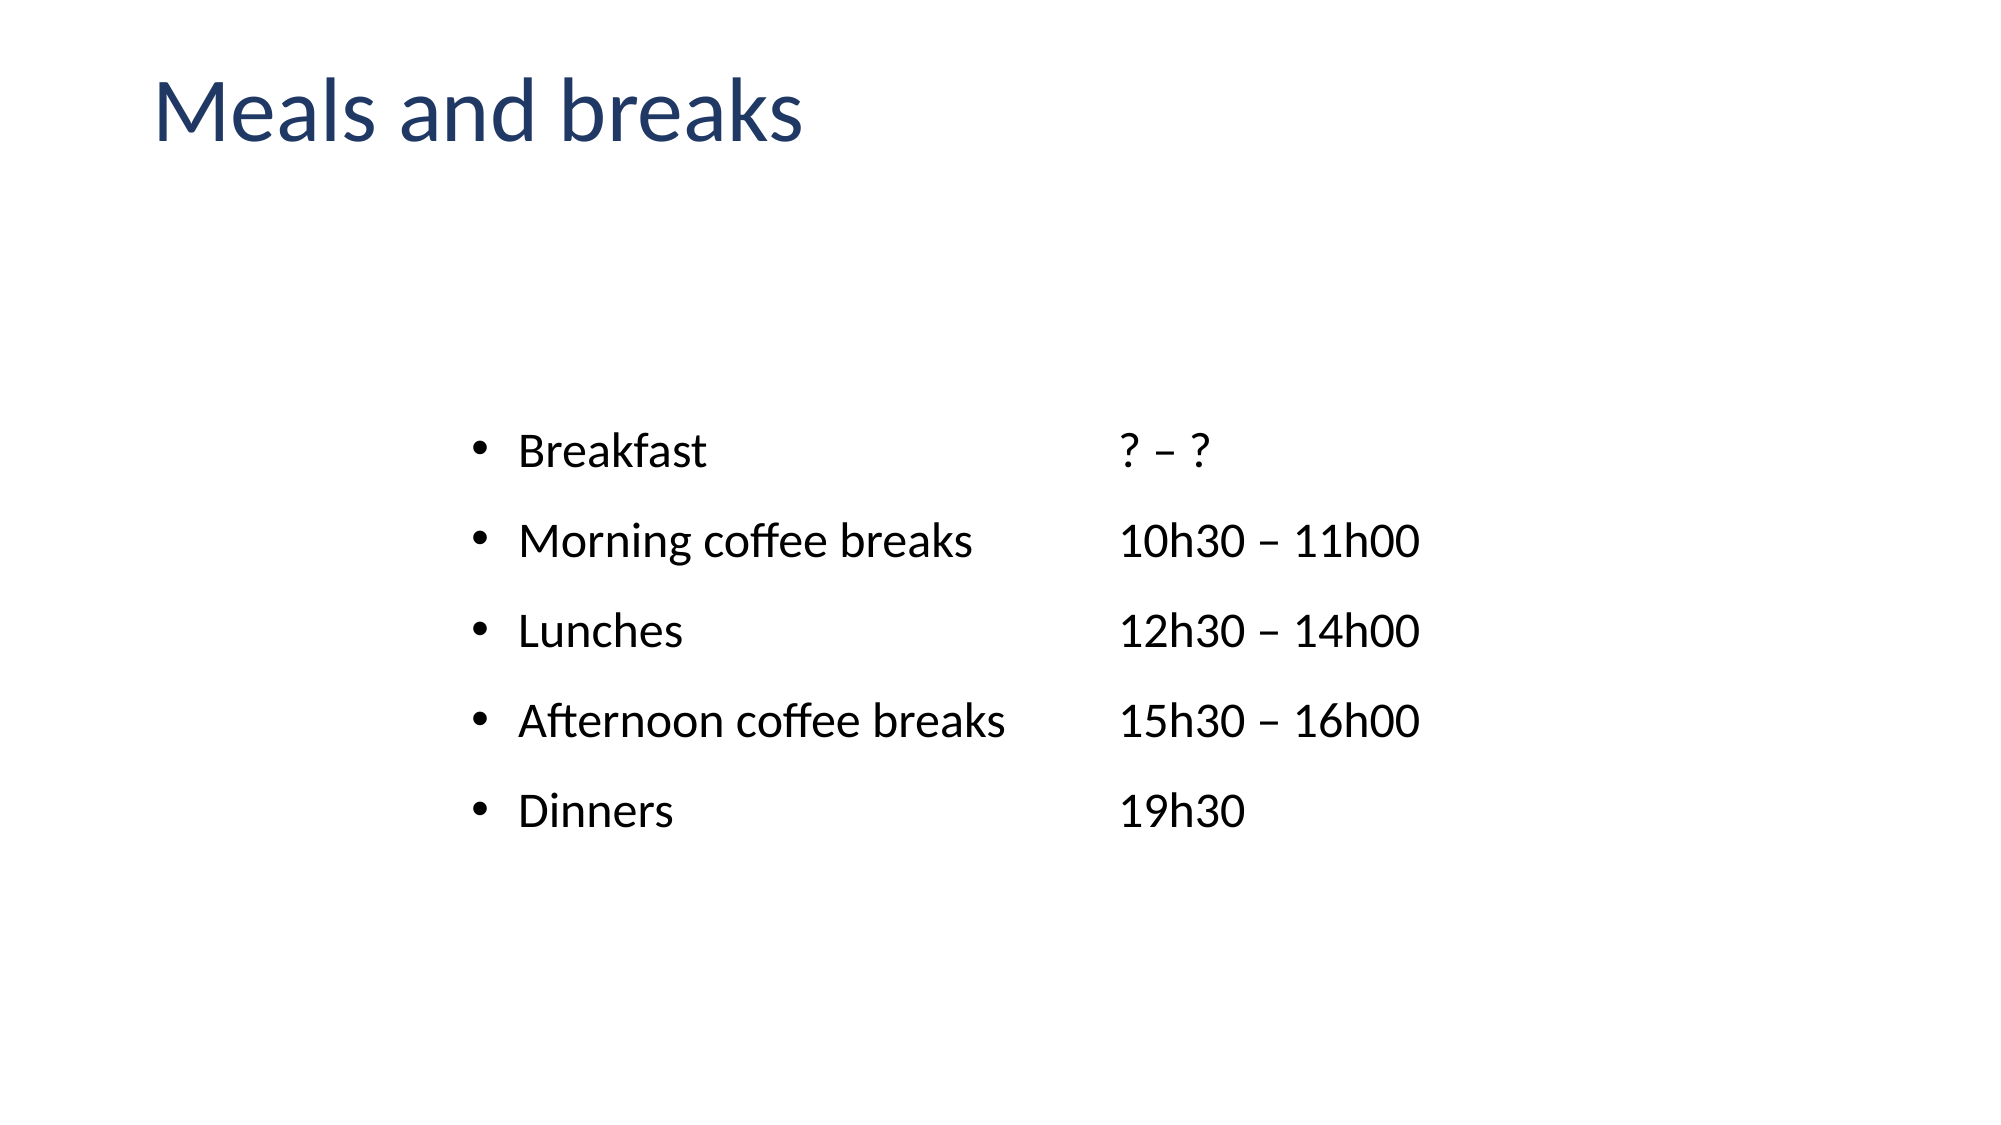

# Meals and breaks
Breakfast			? – ?
Morning coffee breaks	10h30 – 11h00
Lunches	 		12h30 – 14h00
Afternoon coffee breaks	15h30 – 16h00
Dinners			19h30